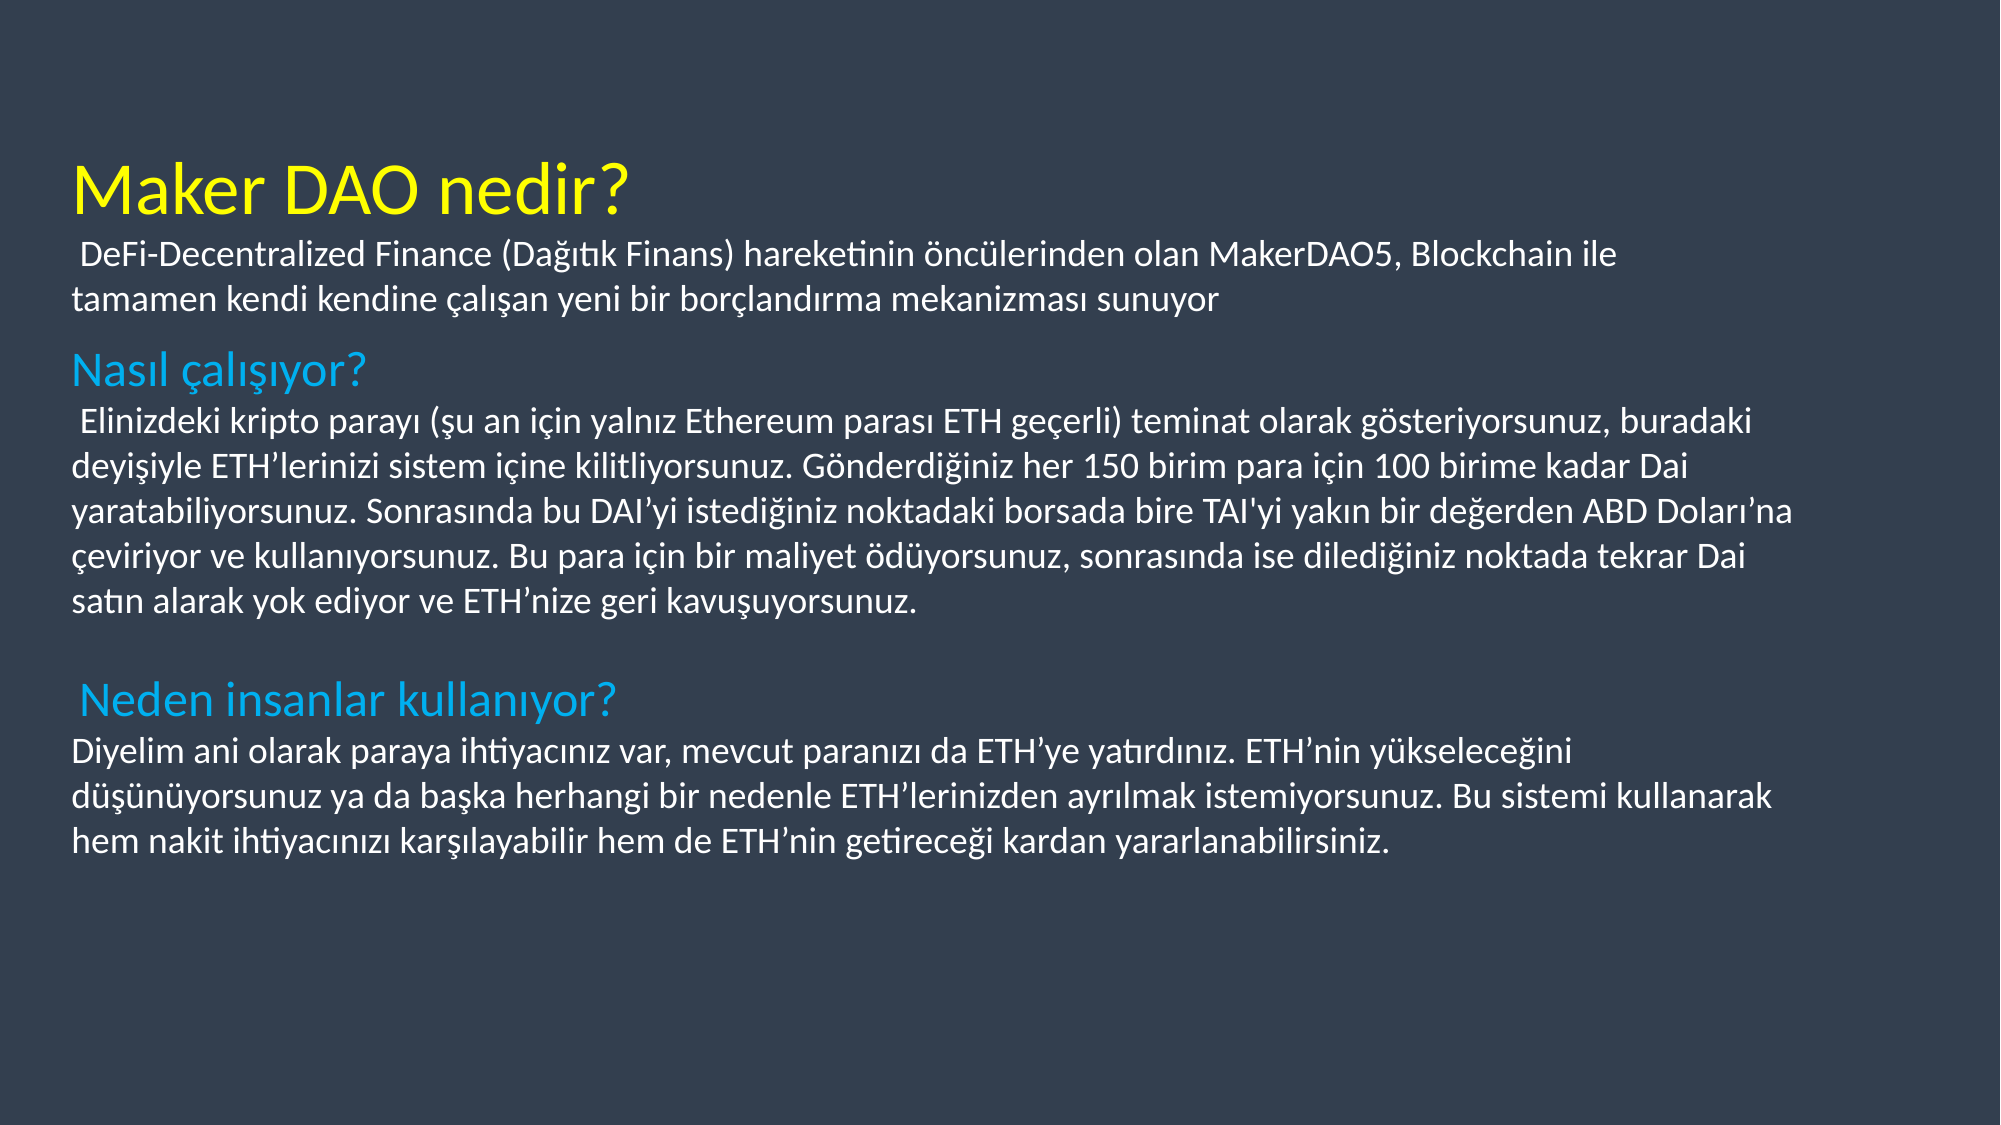

Maker DAO nedir?
 DeFi-Decentralized Finance (Dağıtık Finans) hareketinin öncülerinden olan MakerDAO5, Blockchain ile tamamen kendi kendine çalışan yeni bir borçlandırma mekanizması sunuyor
Nasıl çalışıyor?
 Elinizdeki kripto parayı (şu an için yalnız Ethereum parası ETH geçerli) teminat olarak gösteriyorsunuz, buradaki deyişiyle ETH’lerinizi sistem içine kilitliyorsunuz. Gönderdiğiniz her 150 birim para için 100 birime kadar Dai yaratabiliyorsunuz. Sonrasında bu DAI’yi istediğiniz noktadaki borsada bire TAI'yi yakın bir değerden ABD Doları’na çeviriyor ve kullanıyorsunuz. Bu para için bir maliyet ödüyorsunuz, sonrasında ise dilediğiniz noktada tekrar Dai satın alarak yok ediyor ve ETH’nize geri kavuşuyorsunuz.

 Neden insanlar kullanıyor?
Diyelim ani olarak paraya ihtiyacınız var, mevcut paranızı da ETH’ye yatırdınız. ETH’nin yükseleceğini düşünüyorsunuz ya da başka herhangi bir nedenle ETH’lerinizden ayrılmak istemiyorsunuz. Bu sistemi kullanarak hem nakit ihtiyacınızı karşılayabilir hem de ETH’nin getireceği kardan yararlanabilirsiniz.